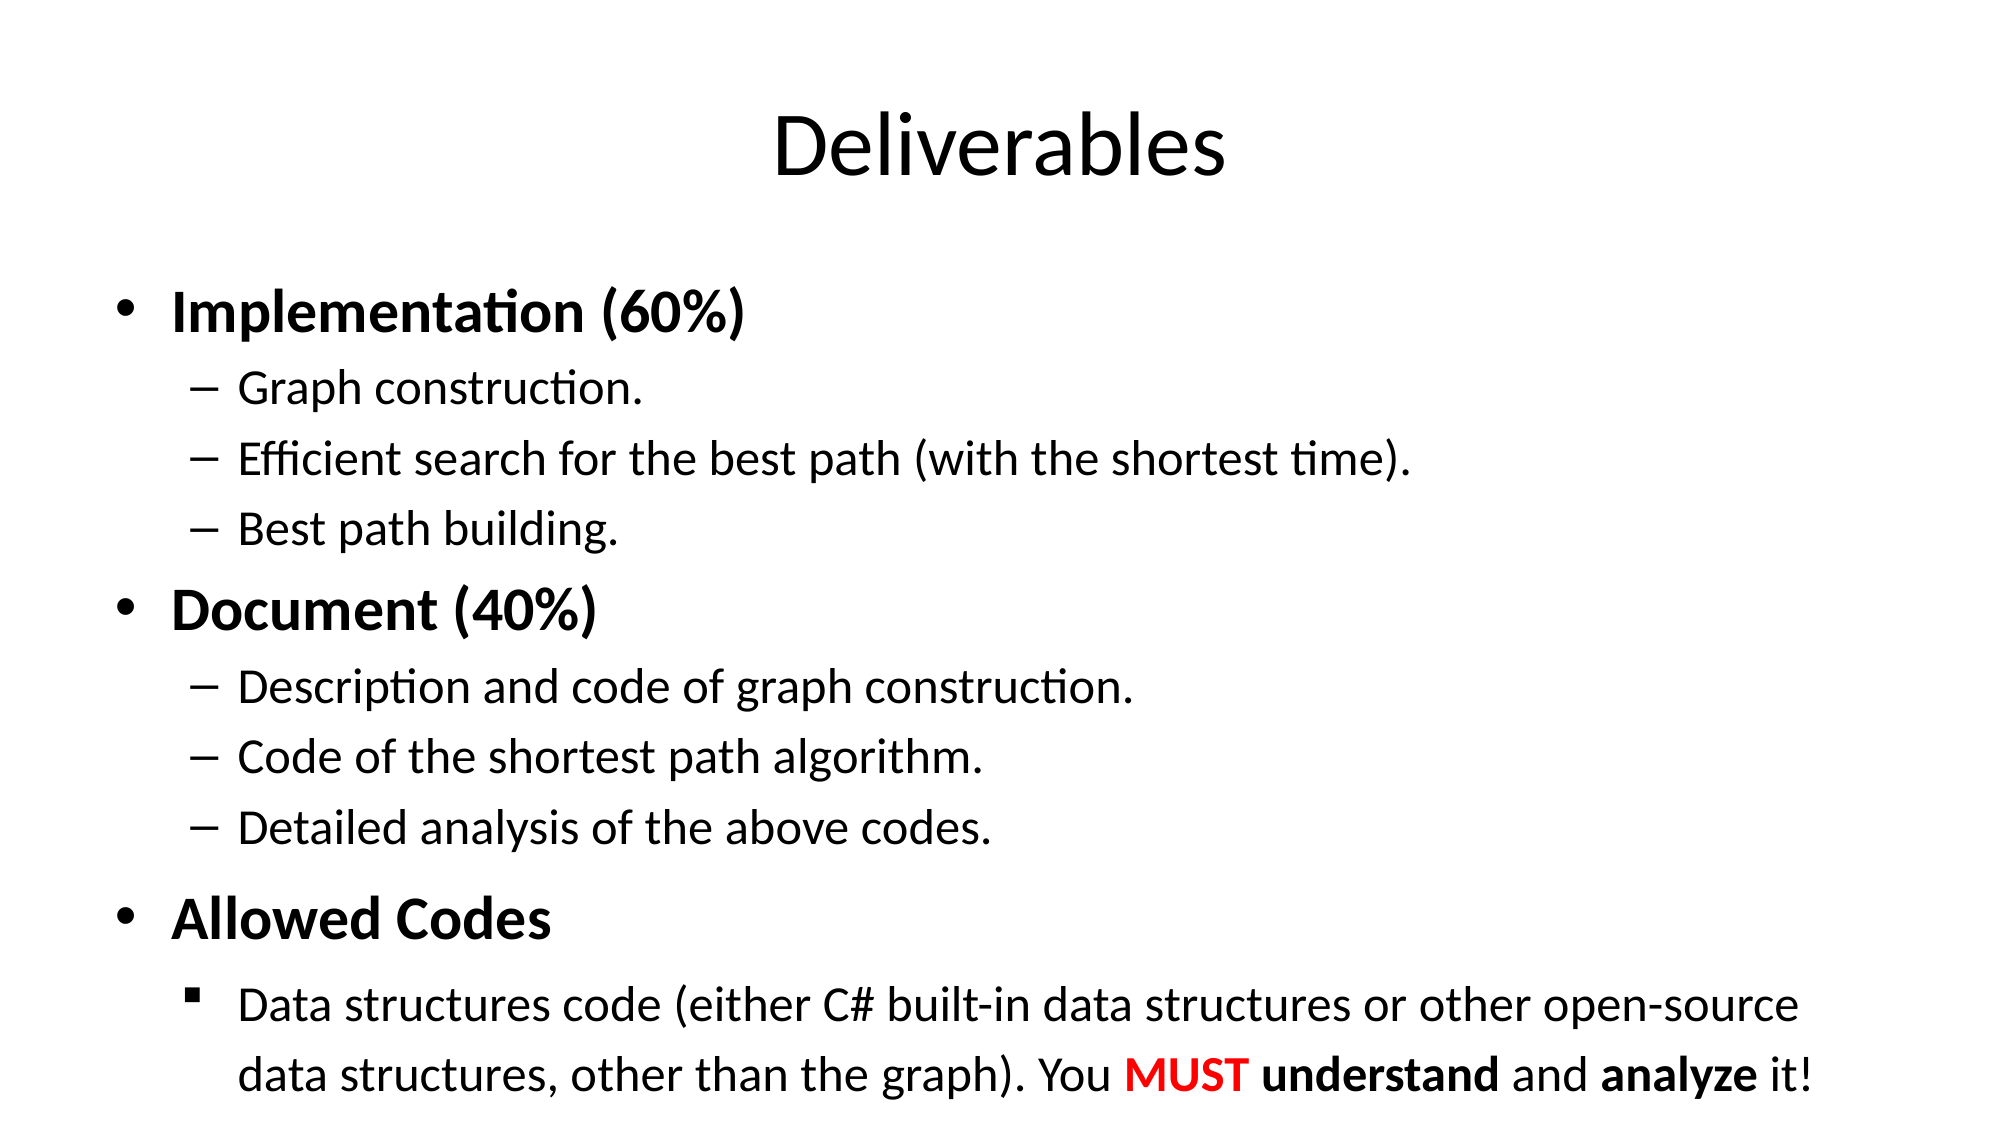

# Deliverables
Implementation (60%)
Graph construction.
Efficient search for the best path (with the shortest time).
Best path building.
Document (40%)
Description and code of graph construction.
Code of the shortest path algorithm.
Detailed analysis of the above codes.
Allowed Codes
Data structures code (either C# built-in data structures or other open-source data structures, other than the graph). You MUST understand and analyze it!